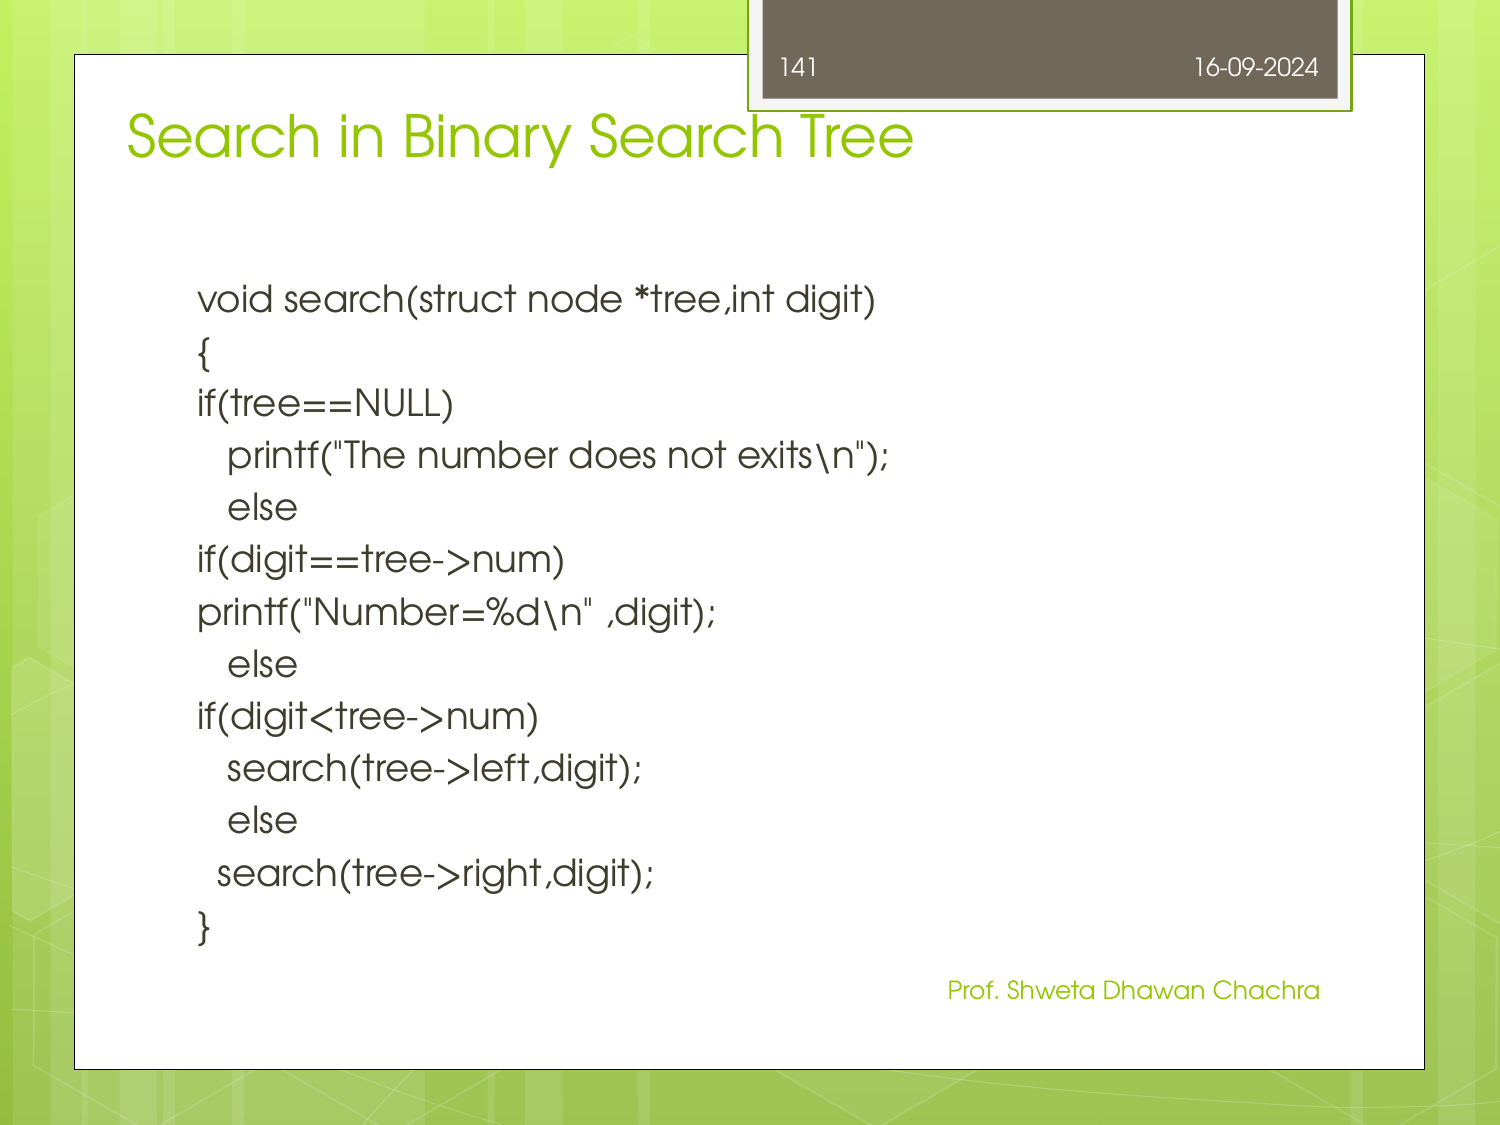

141
16-09-2024
Search in Binary Search Tree
void search(struct node *tree,int digit)
{
	if(tree==NULL)
	   printf("The number does not exits\n");
   else
	if(digit==tree->num)
	printf("Number=%d\n" ,digit);
   else
	if(digit<tree->num)
	   search(tree->left,digit);
   else
	  search(tree->right,digit);
}

Prof. Shweta Dhawan Chachra